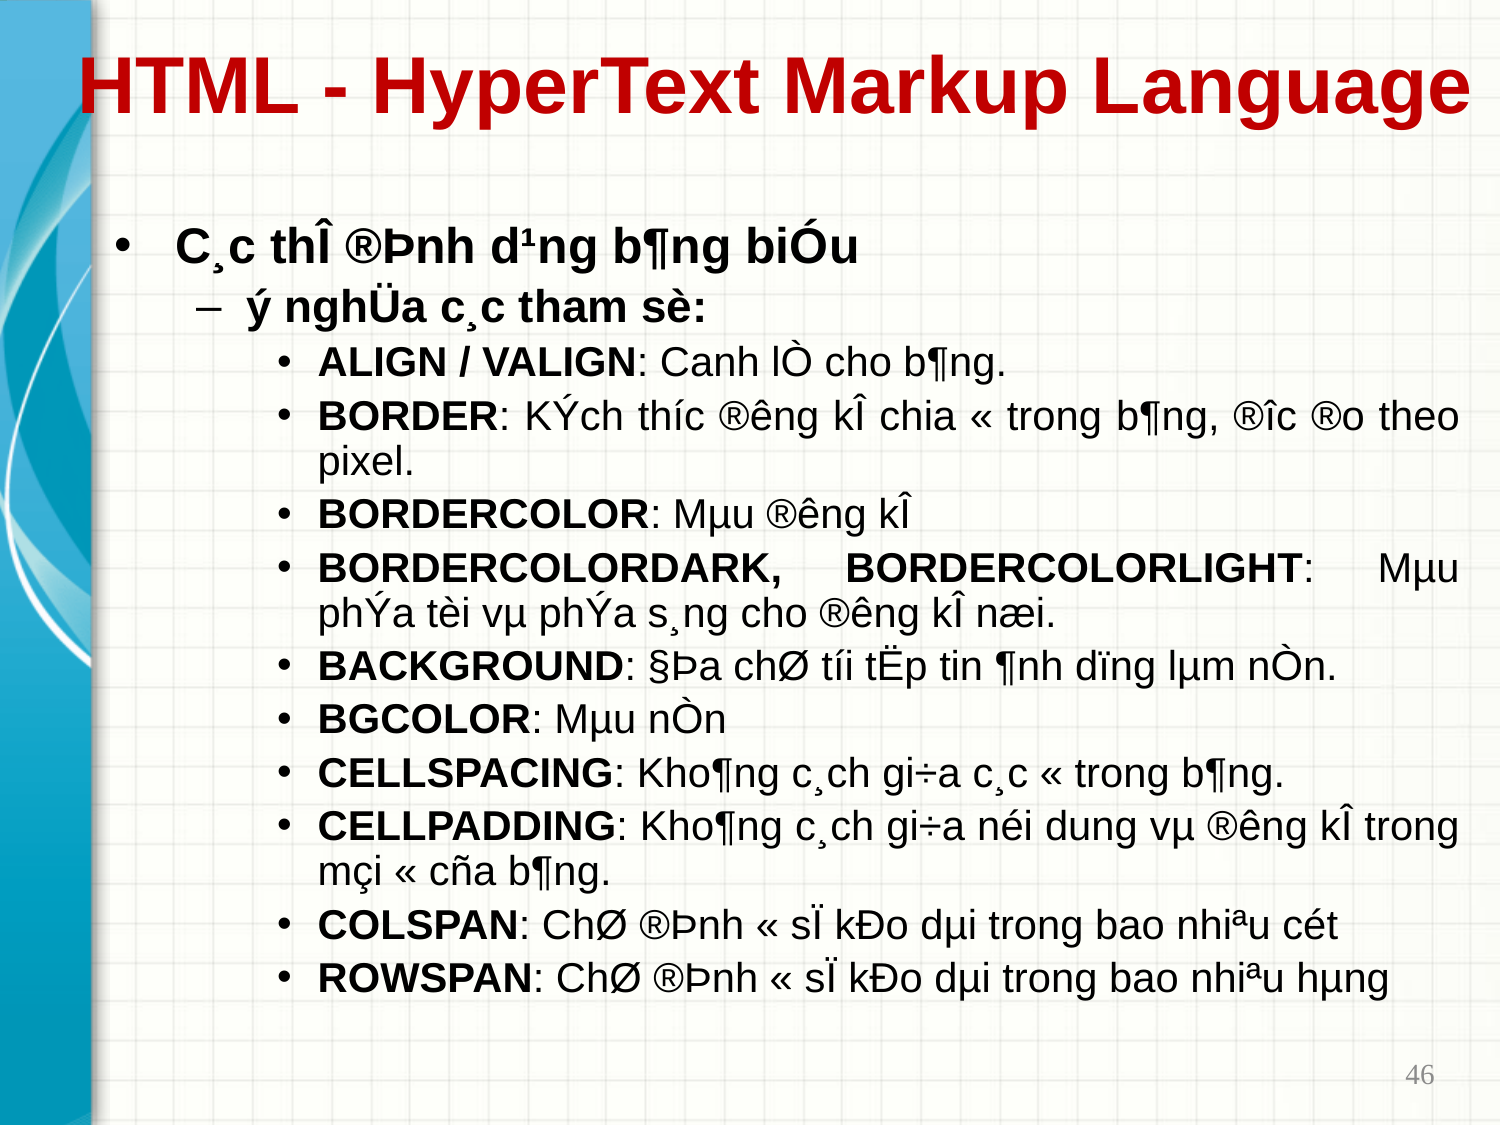

# HTML - HyperText Markup Language
C¸c thÎ ®Þnh d¹ng b¶ng biÓu
ý nghÜa c¸c tham sè:
ALIGN / VALIGN: Canh lÒ cho b¶ng.
BORDER: KÝch th­íc ®­êng kÎ chia « trong b¶ng, ®­îc ®o theo pixel.
BORDERCOLOR: Mµu ®­êng kÎ
BORDERCOLORDARK, BORDERCOLORLIGHT: Mµu phÝa tèi vµ phÝa s¸ng cho ®­êng kÎ næi.
BACKGROUND: §Þa chØ tíi tËp tin ¶nh dïng lµm nÒn.
BGCOLOR: Mµu nÒn
CELLSPACING: Kho¶ng c¸ch gi÷a c¸c « trong b¶ng.
CELLPADDING: Kho¶ng c¸ch gi÷a néi dung vµ ®­êng kÎ trong mçi « cña b¶ng.
COLSPAN: ChØ ®Þnh « sÏ kÐo dµi trong bao nhiªu cét
ROWSPAN: ChØ ®Þnh « sÏ kÐo dµi trong bao nhiªu hµng
46